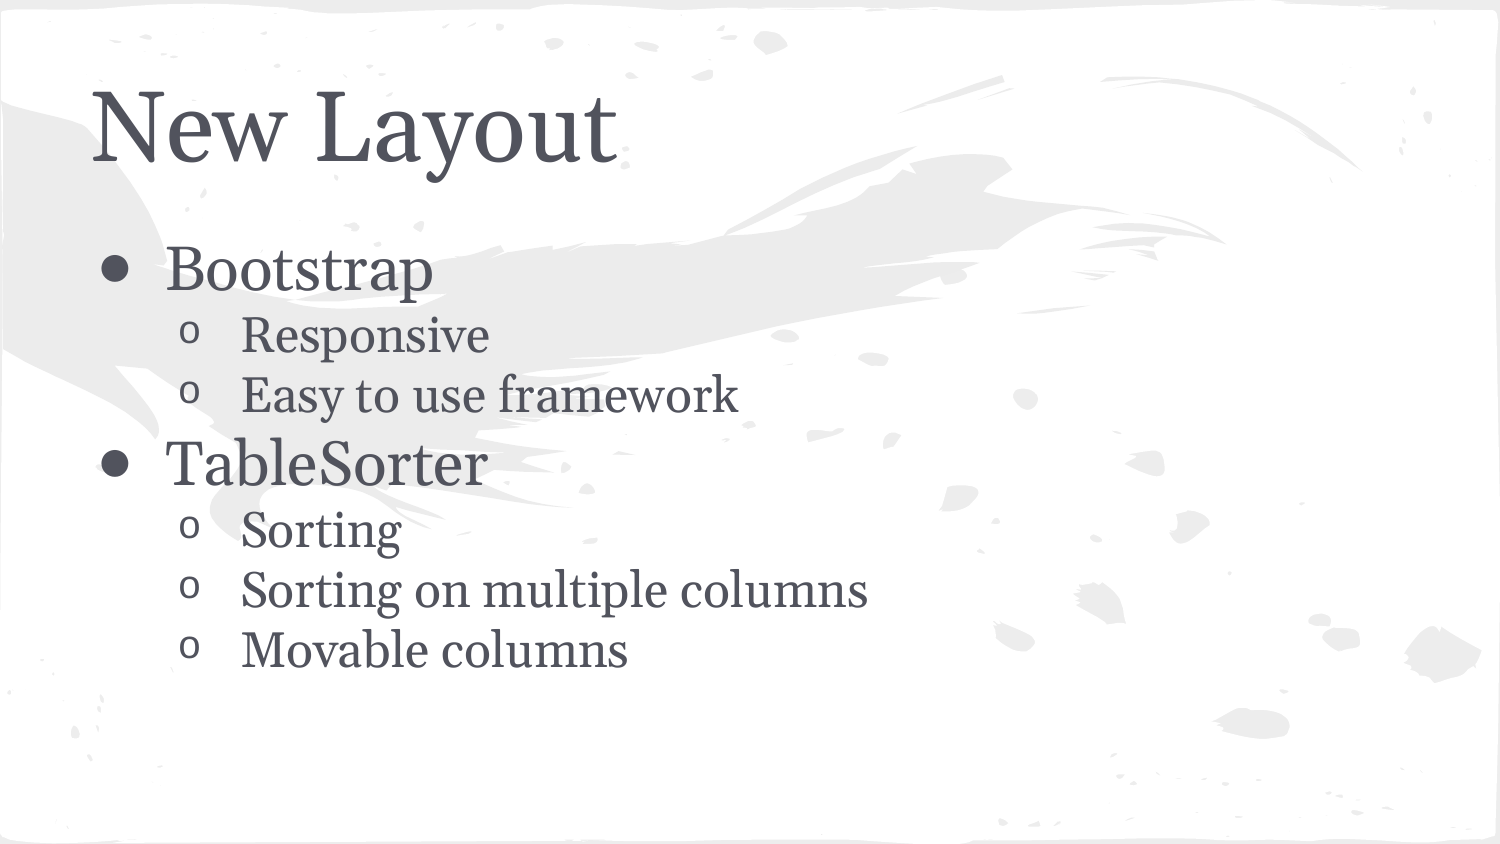

# New Layout
Bootstrap
Responsive
Easy to use framework
TableSorter
Sorting
Sorting on multiple columns
Movable columns